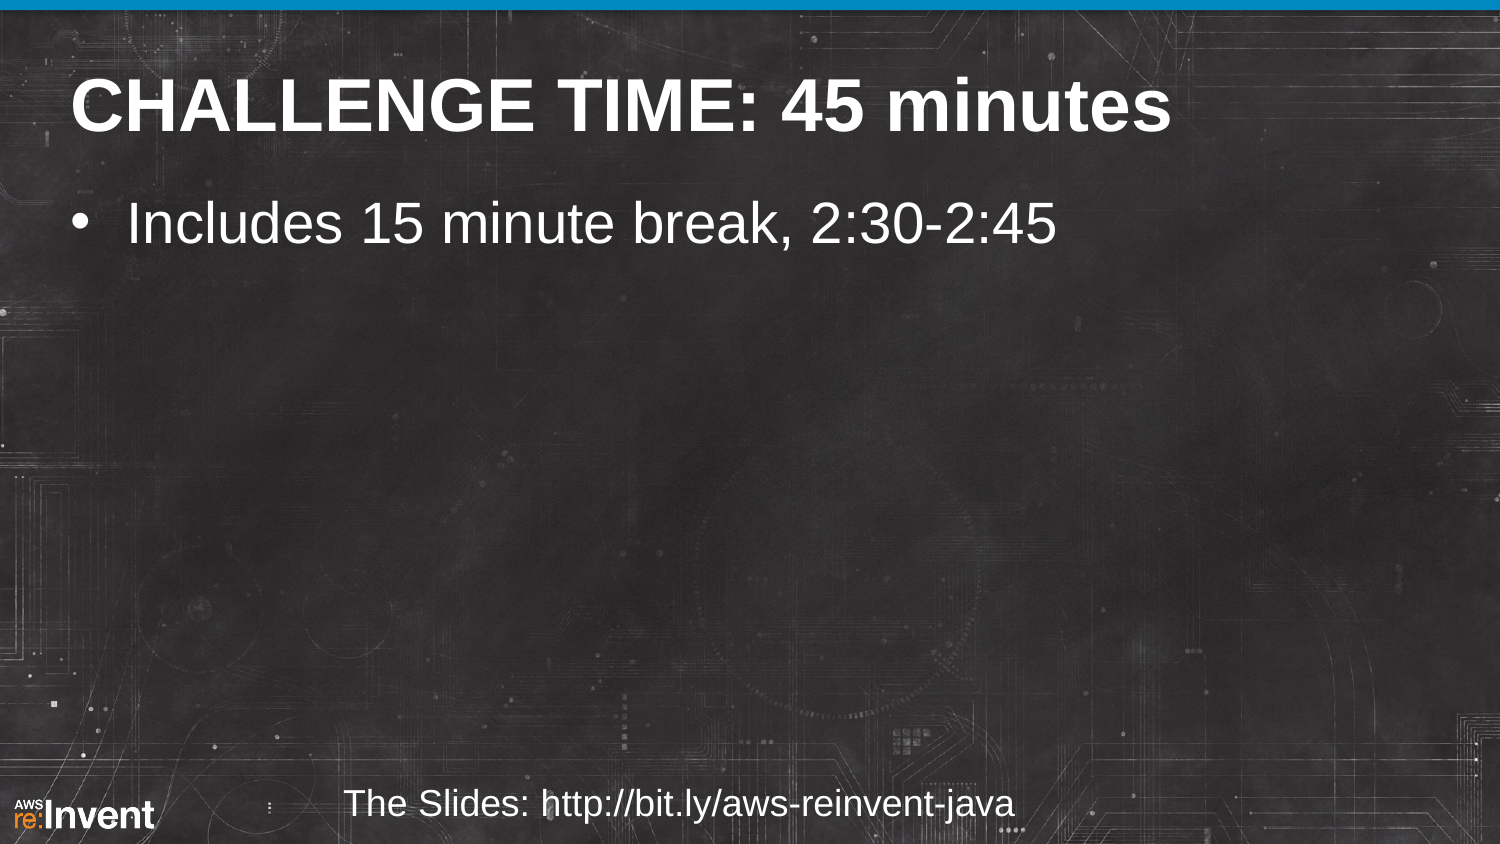

# CHALLENGE TIME: 45 minutes
Includes 15 minute break, 2:30-2:45